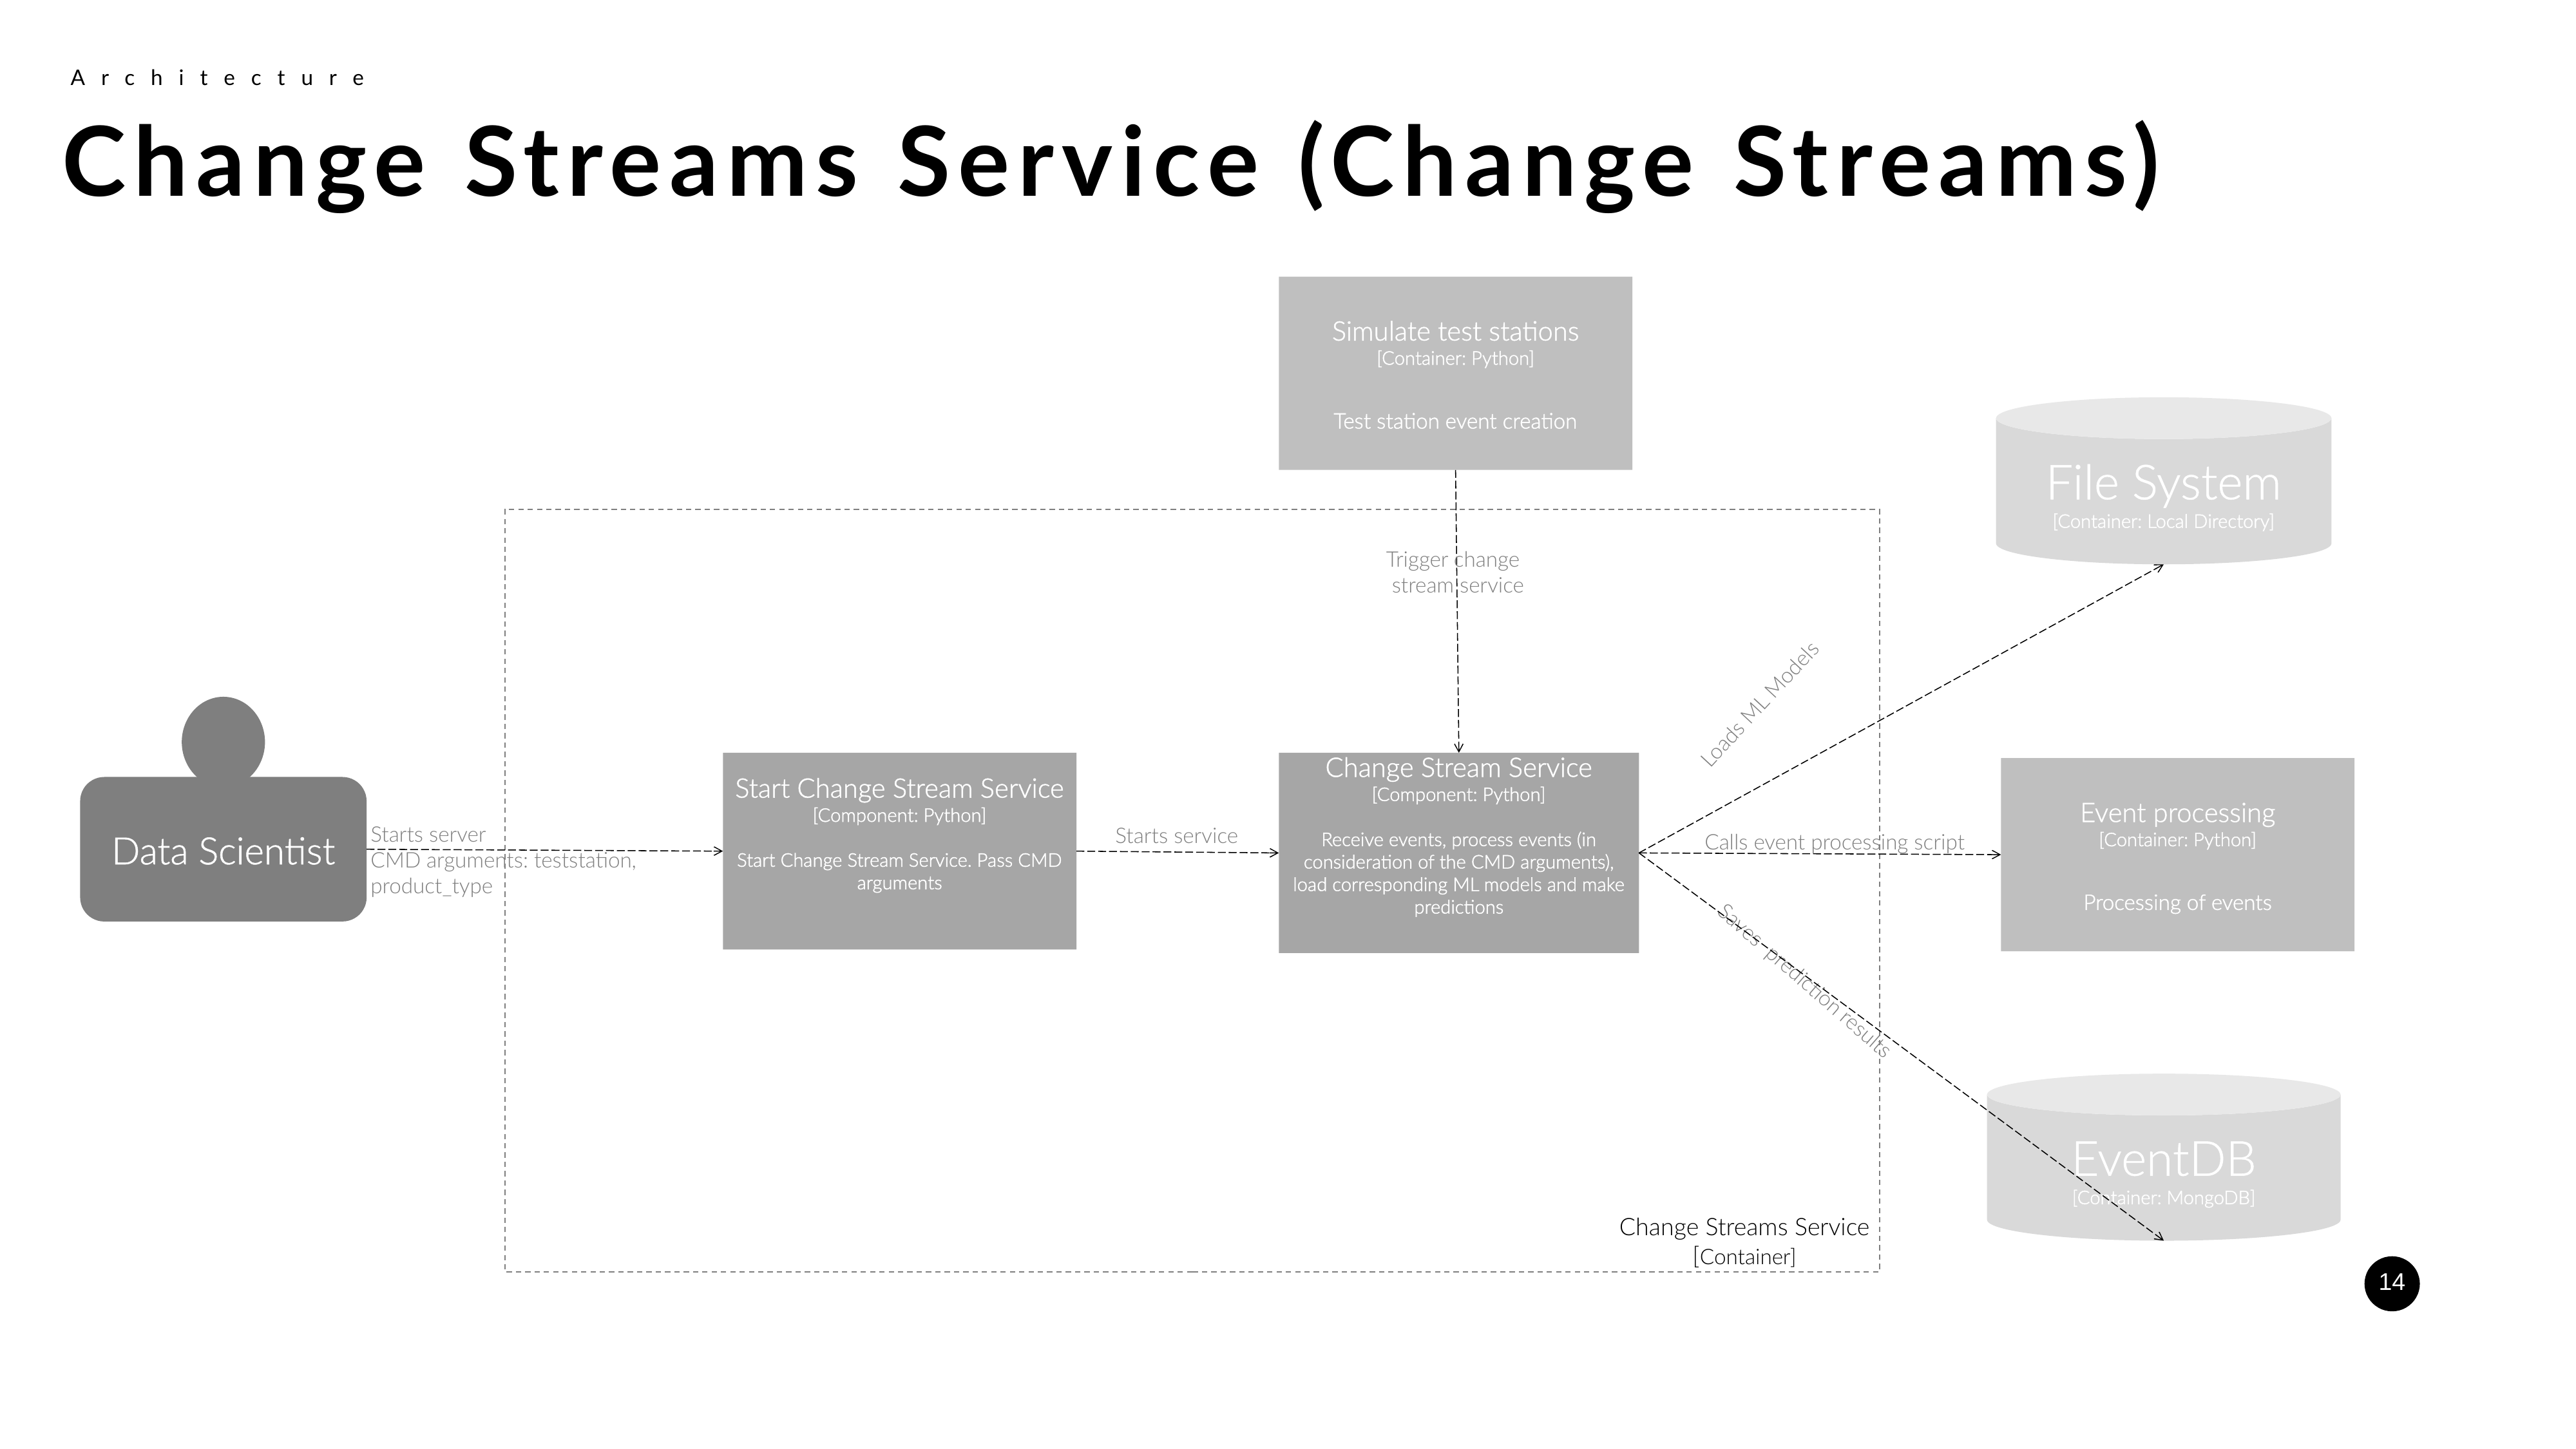

Architecture
Change Streams Service (Change Streams)
Simulate test stations
[Container: Python]

Test station event creation
File System
[Container: Local Directory]

Trigger change
 stream service
Loads ML Models

Data Scientist
Start Change Stream Service
[Component: Python]

Start Change Stream Service. Pass CMD arguments

Change Stream Service
[Component: Python]

Receive events, process events (in consideration of the CMD arguments),
load corresponding ML models and make predictions

Event processing
[Container: Python]

Processing of events
Starts server
CMD arguments: teststation, product_type
Starts service
Calls event processing script
Saves  prediction results
EventDB
[Container: MongoDB]
Change Streams Service
[Container]